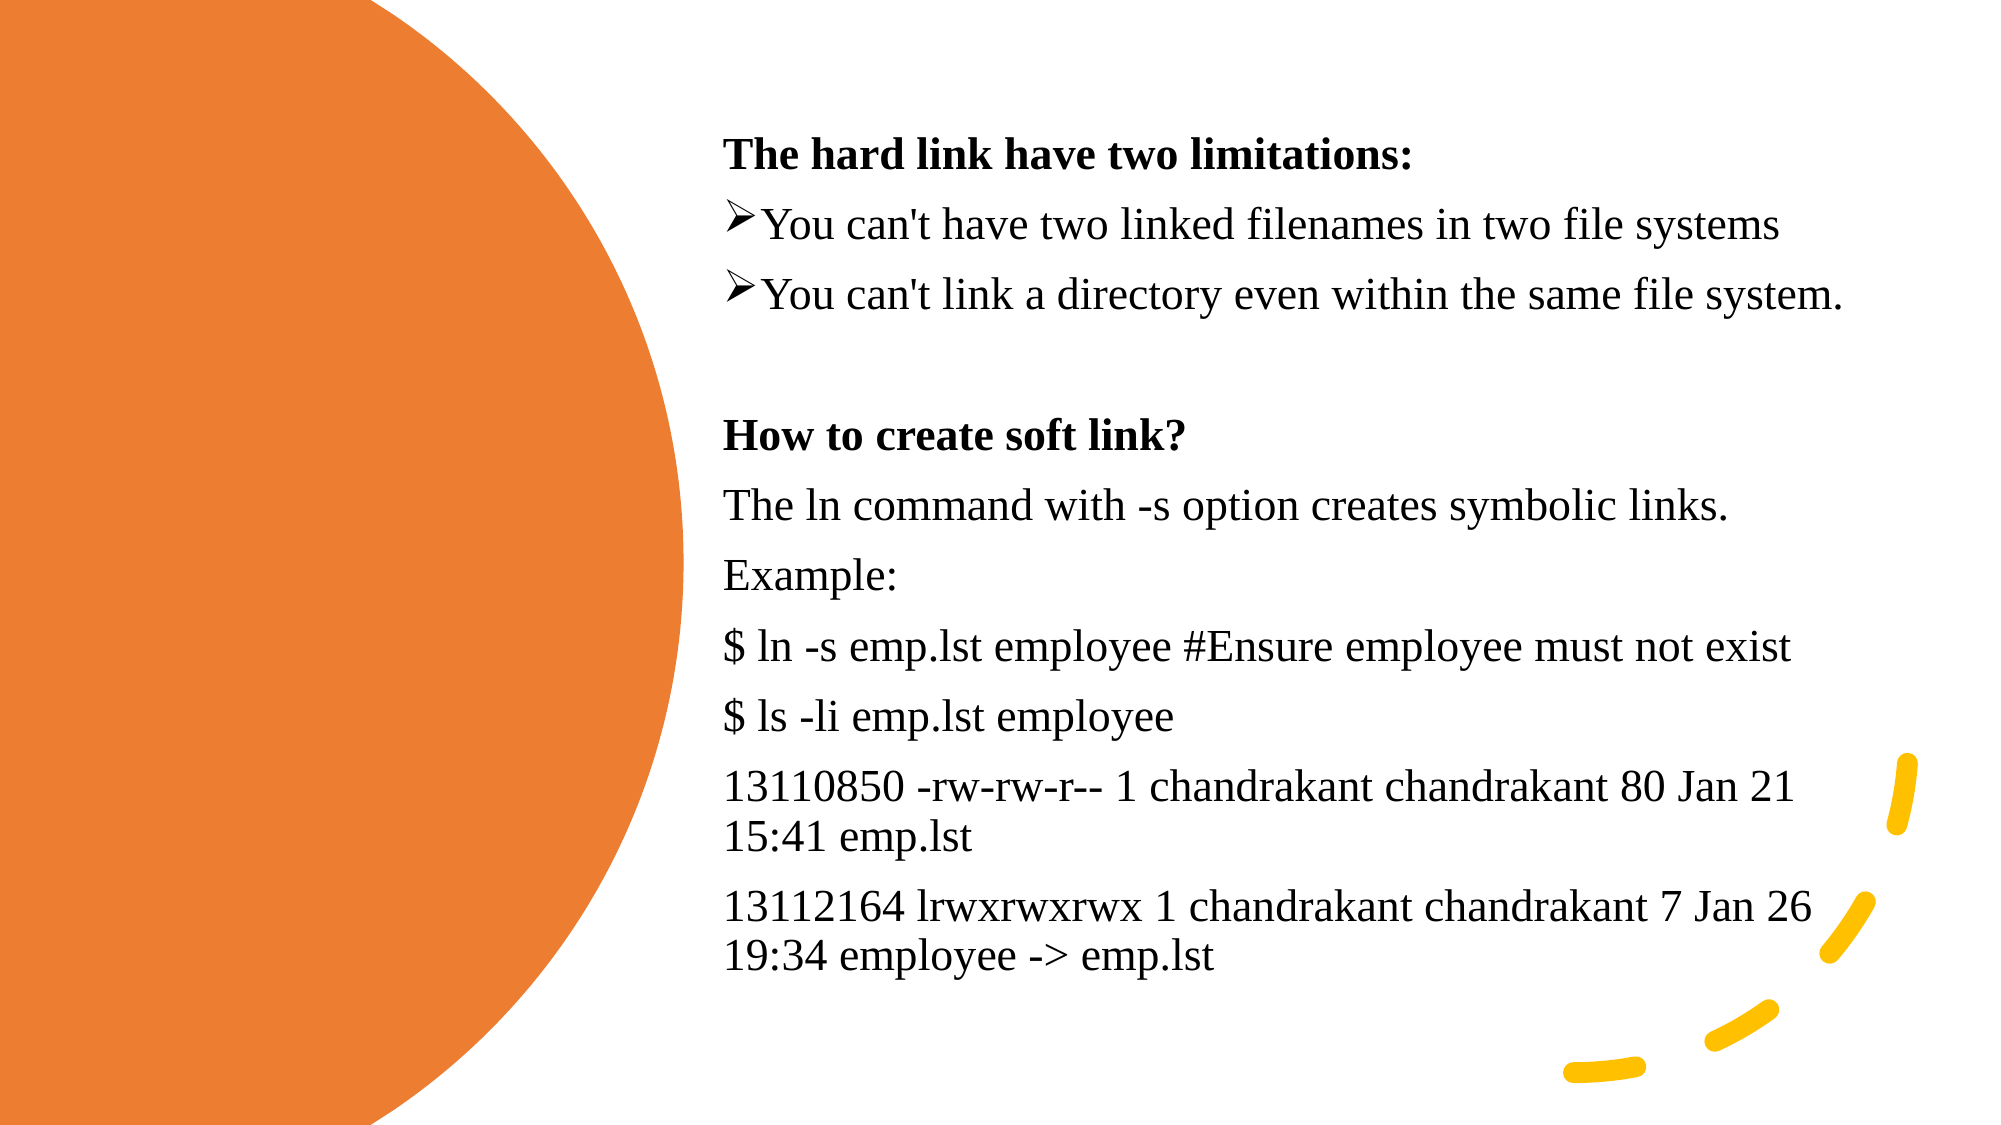

The hard link have two limitations:
You can't have two linked filenames in two file systems
You can't link a directory even within the same file system.

How to create soft link?
The ln command with -s option creates symbolic links.
Example:
$ ln -s emp.lst employee #Ensure employee must not exist
$ ls -li emp.lst employee
13110850 -rw-rw-r-- 1 chandrakant chandrakant 80 Jan 21 15:41 emp.lst
13112164 lrwxrwxrwx 1 chandrakant chandrakant 7 Jan 26 19:34 employee -> emp.lst